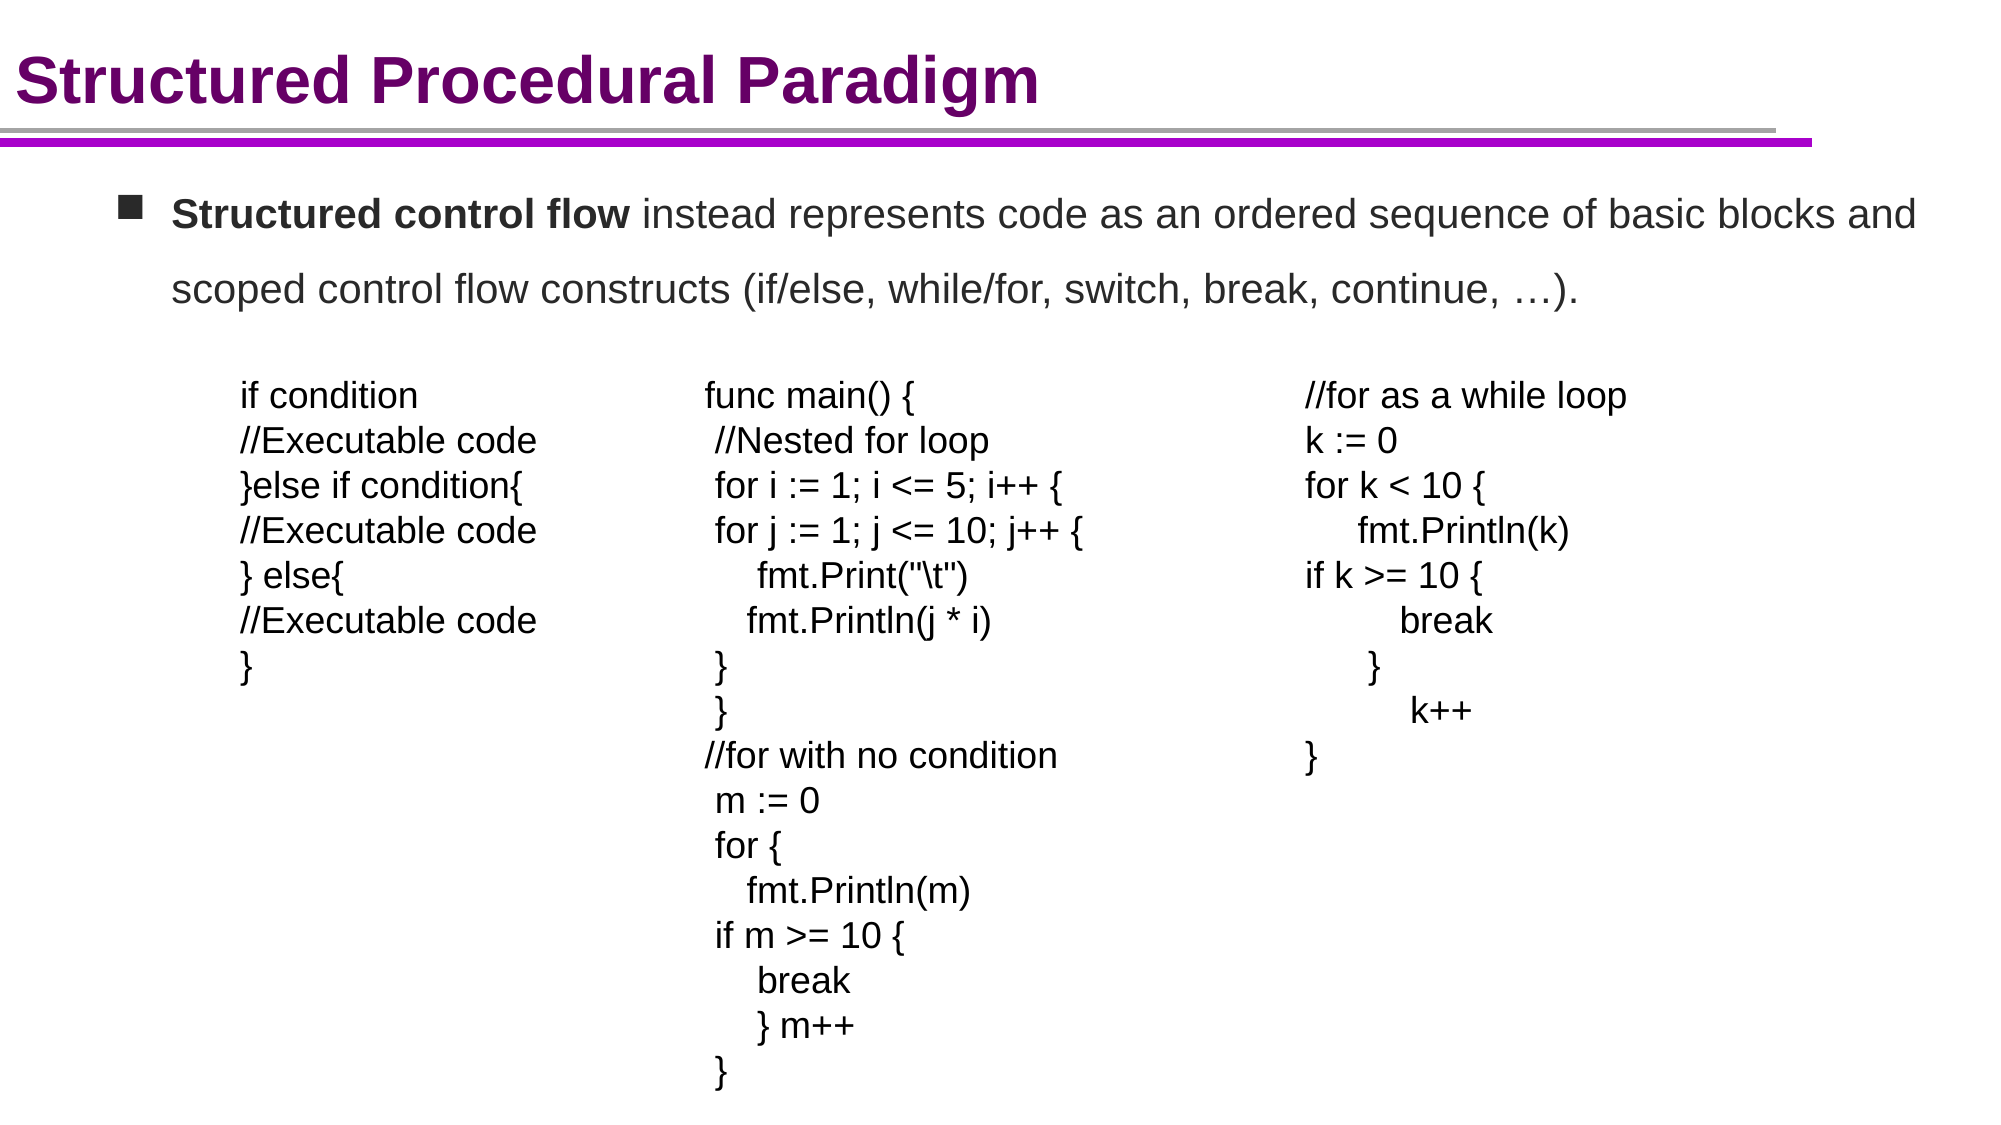

# Structured Procedural Paradigm
Structured control flow instead represents code as an ordered sequence of basic blocks and scoped control flow constructs (if/else, while/for, switch, break, continue, …).
if condition
//Executable code
}else if condition{
//Executable code
} else{
//Executable code
}
func main() {
 //Nested for loop
 for i := 1; i <= 5; i++ {
 for j := 1; j <= 10; j++ {
     fmt.Print("\t")
    fmt.Println(j * i)
 }
 }
//for with no condition
 m := 0
 for {
    fmt.Println(m)
 if m >= 10 {
     break
     } m++
 }

 //for as a while loop
 k := 0
 for k < 10 {
      fmt.Println(k)
 if k >= 10 {
          break
       }
           k++
 }